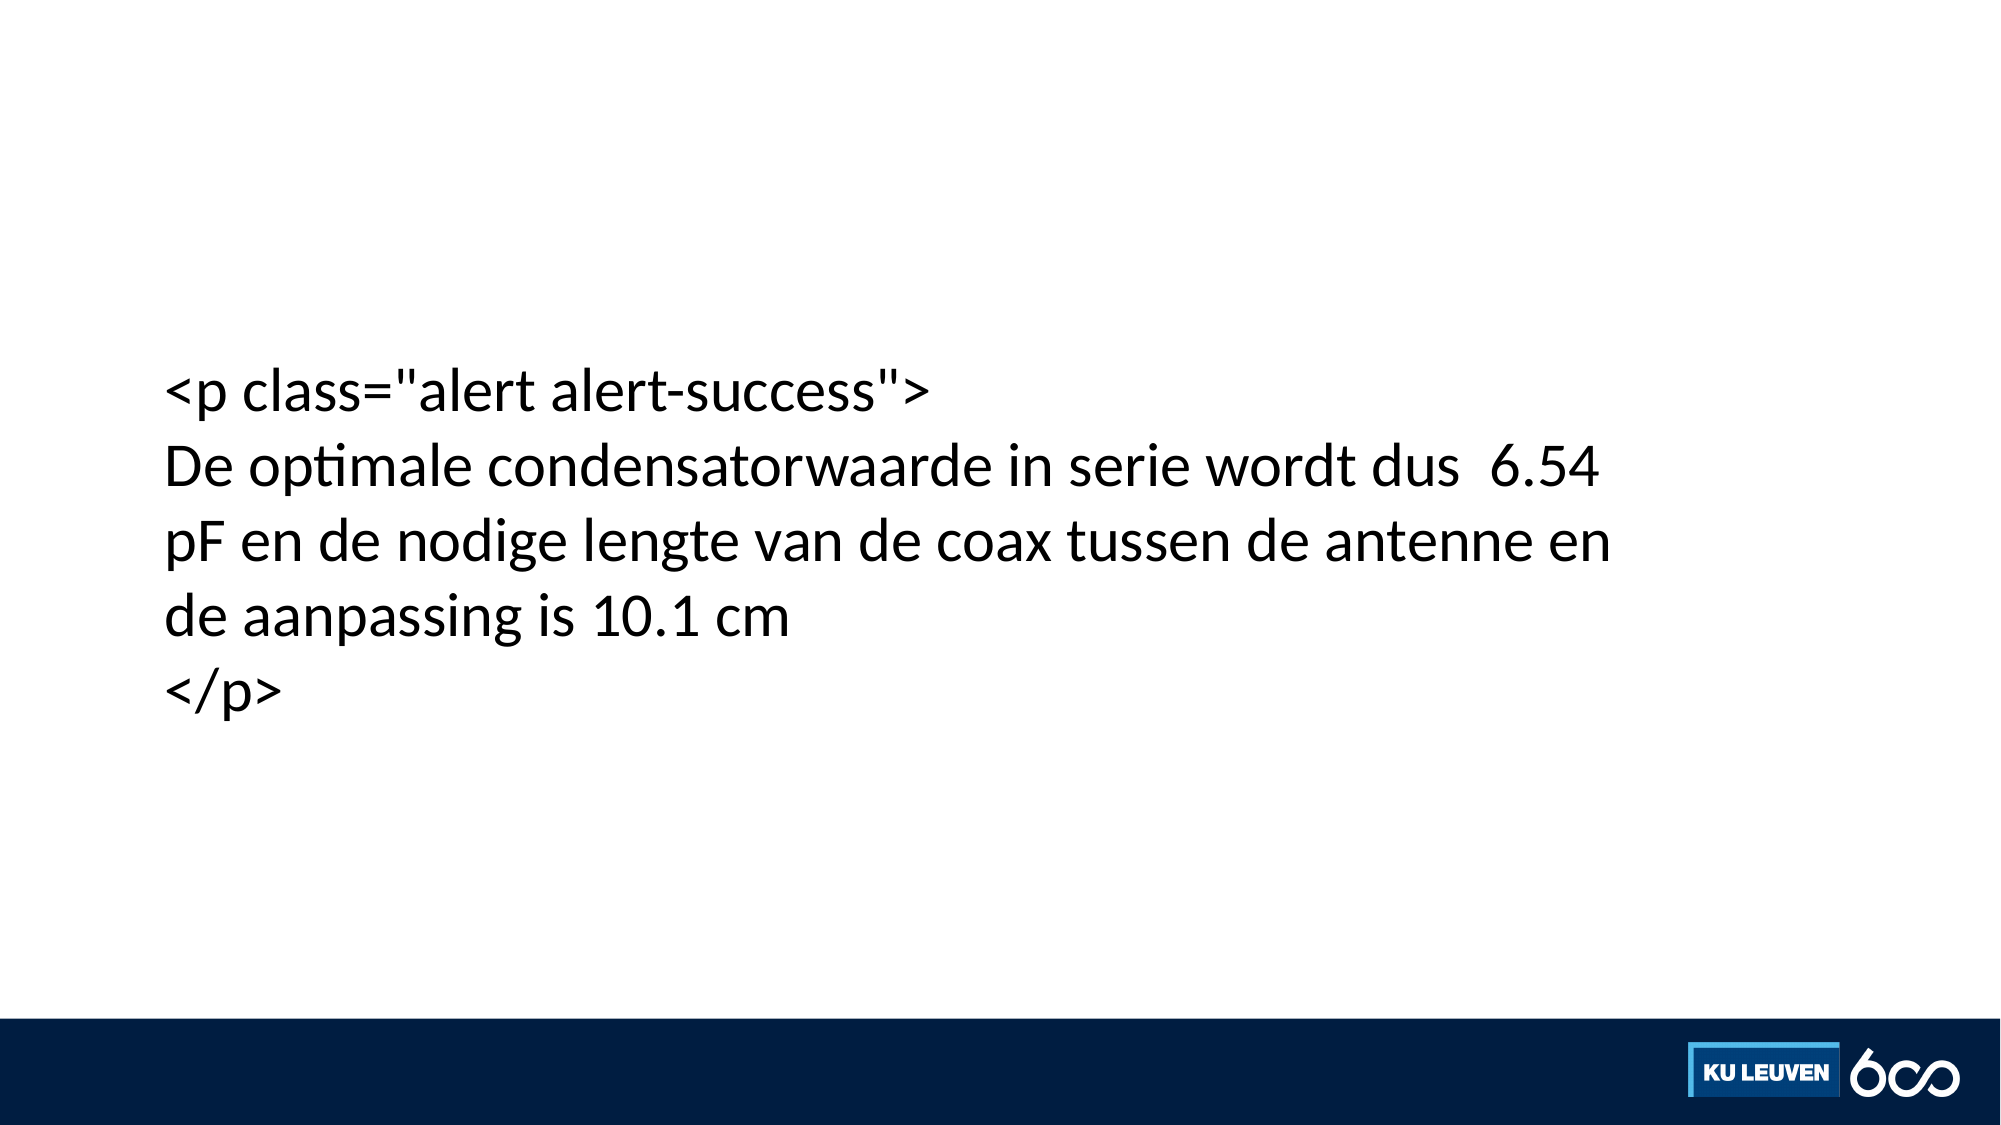

#
<p class="alert alert-success">
De optimale condensatorwaarde in serie wordt dus  6.54 pF en de nodige lengte van de coax tussen de antenne en de aanpassing is 10.1 cm
</p>